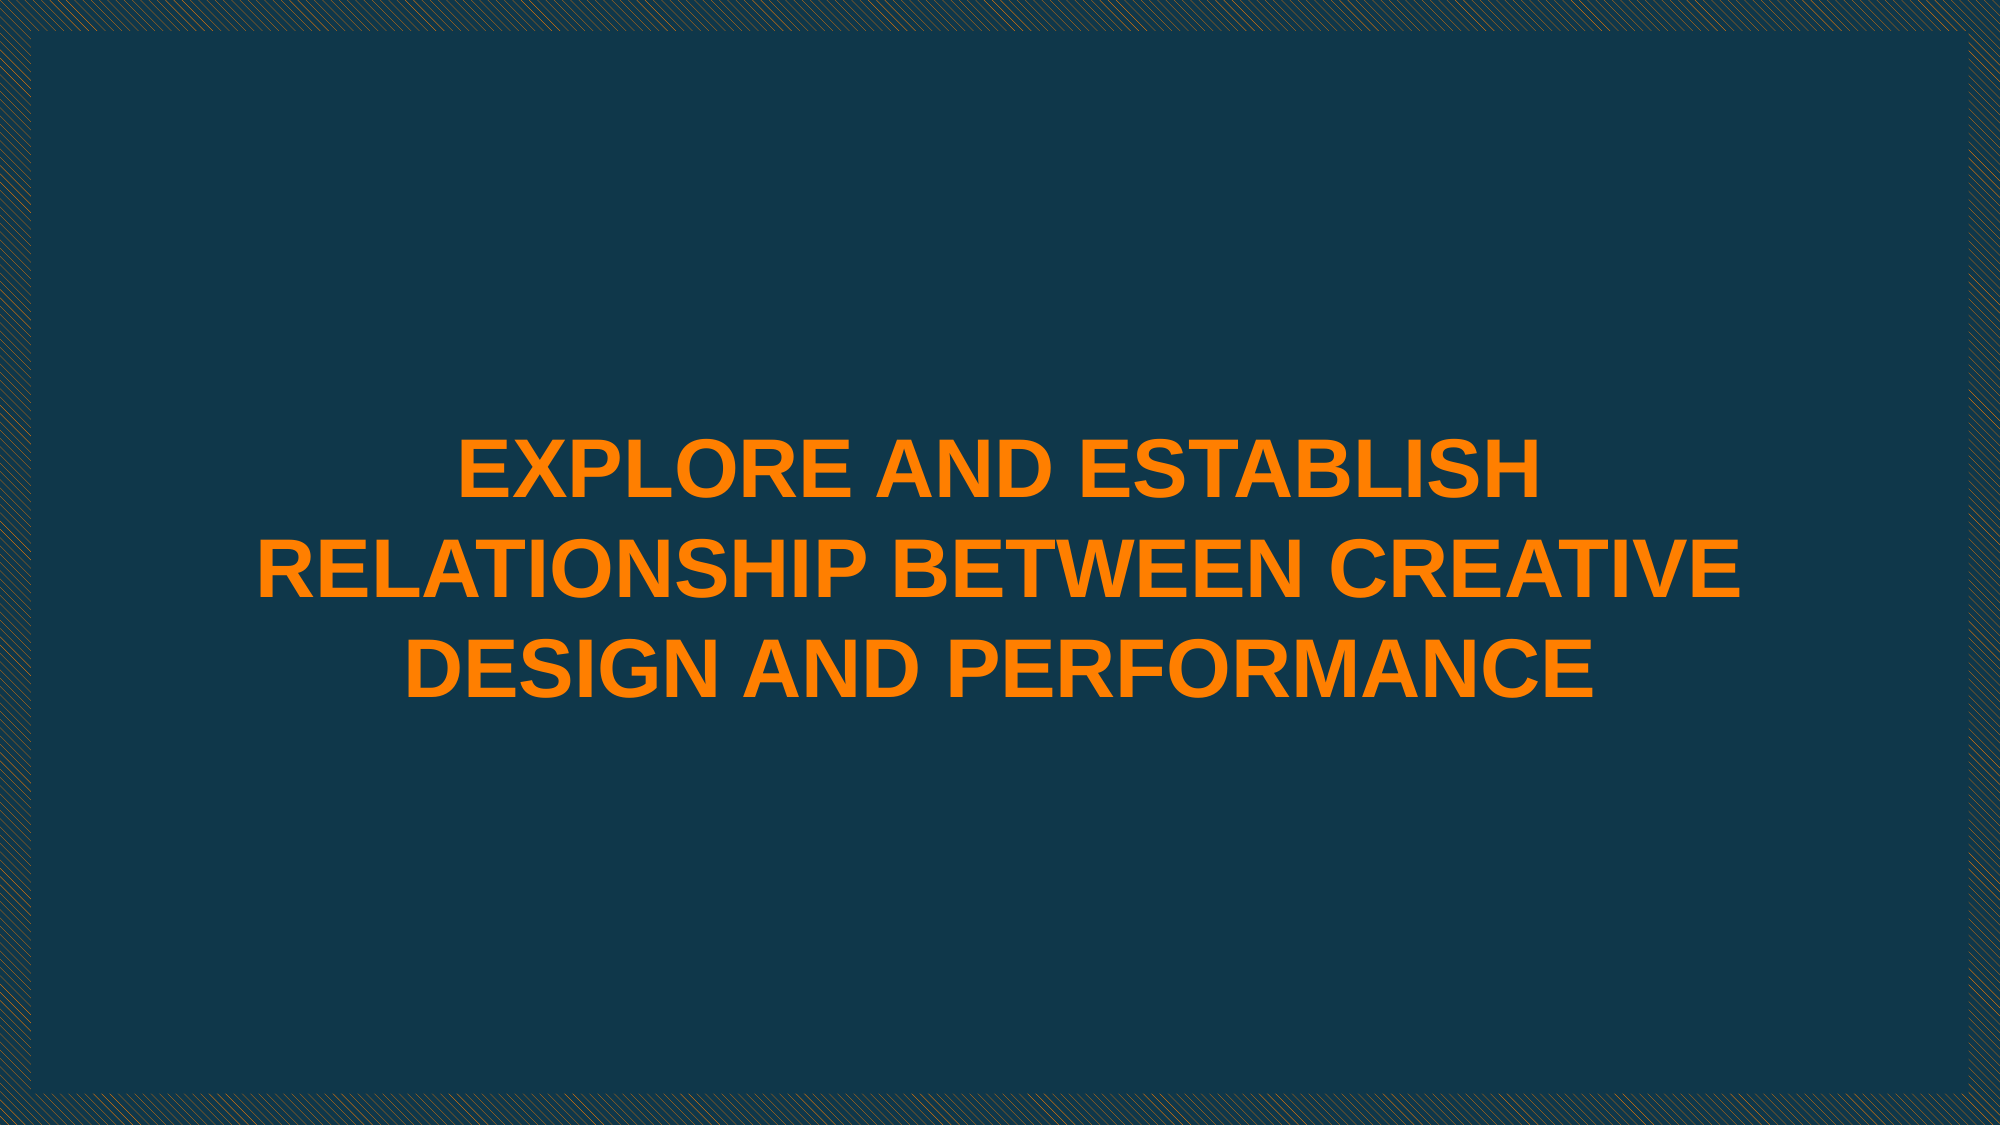

# EXPLORE AND ESTABLISH RELATIONSHIP BETWEEN CREATIVE DESIGN AND PERFORMANCE